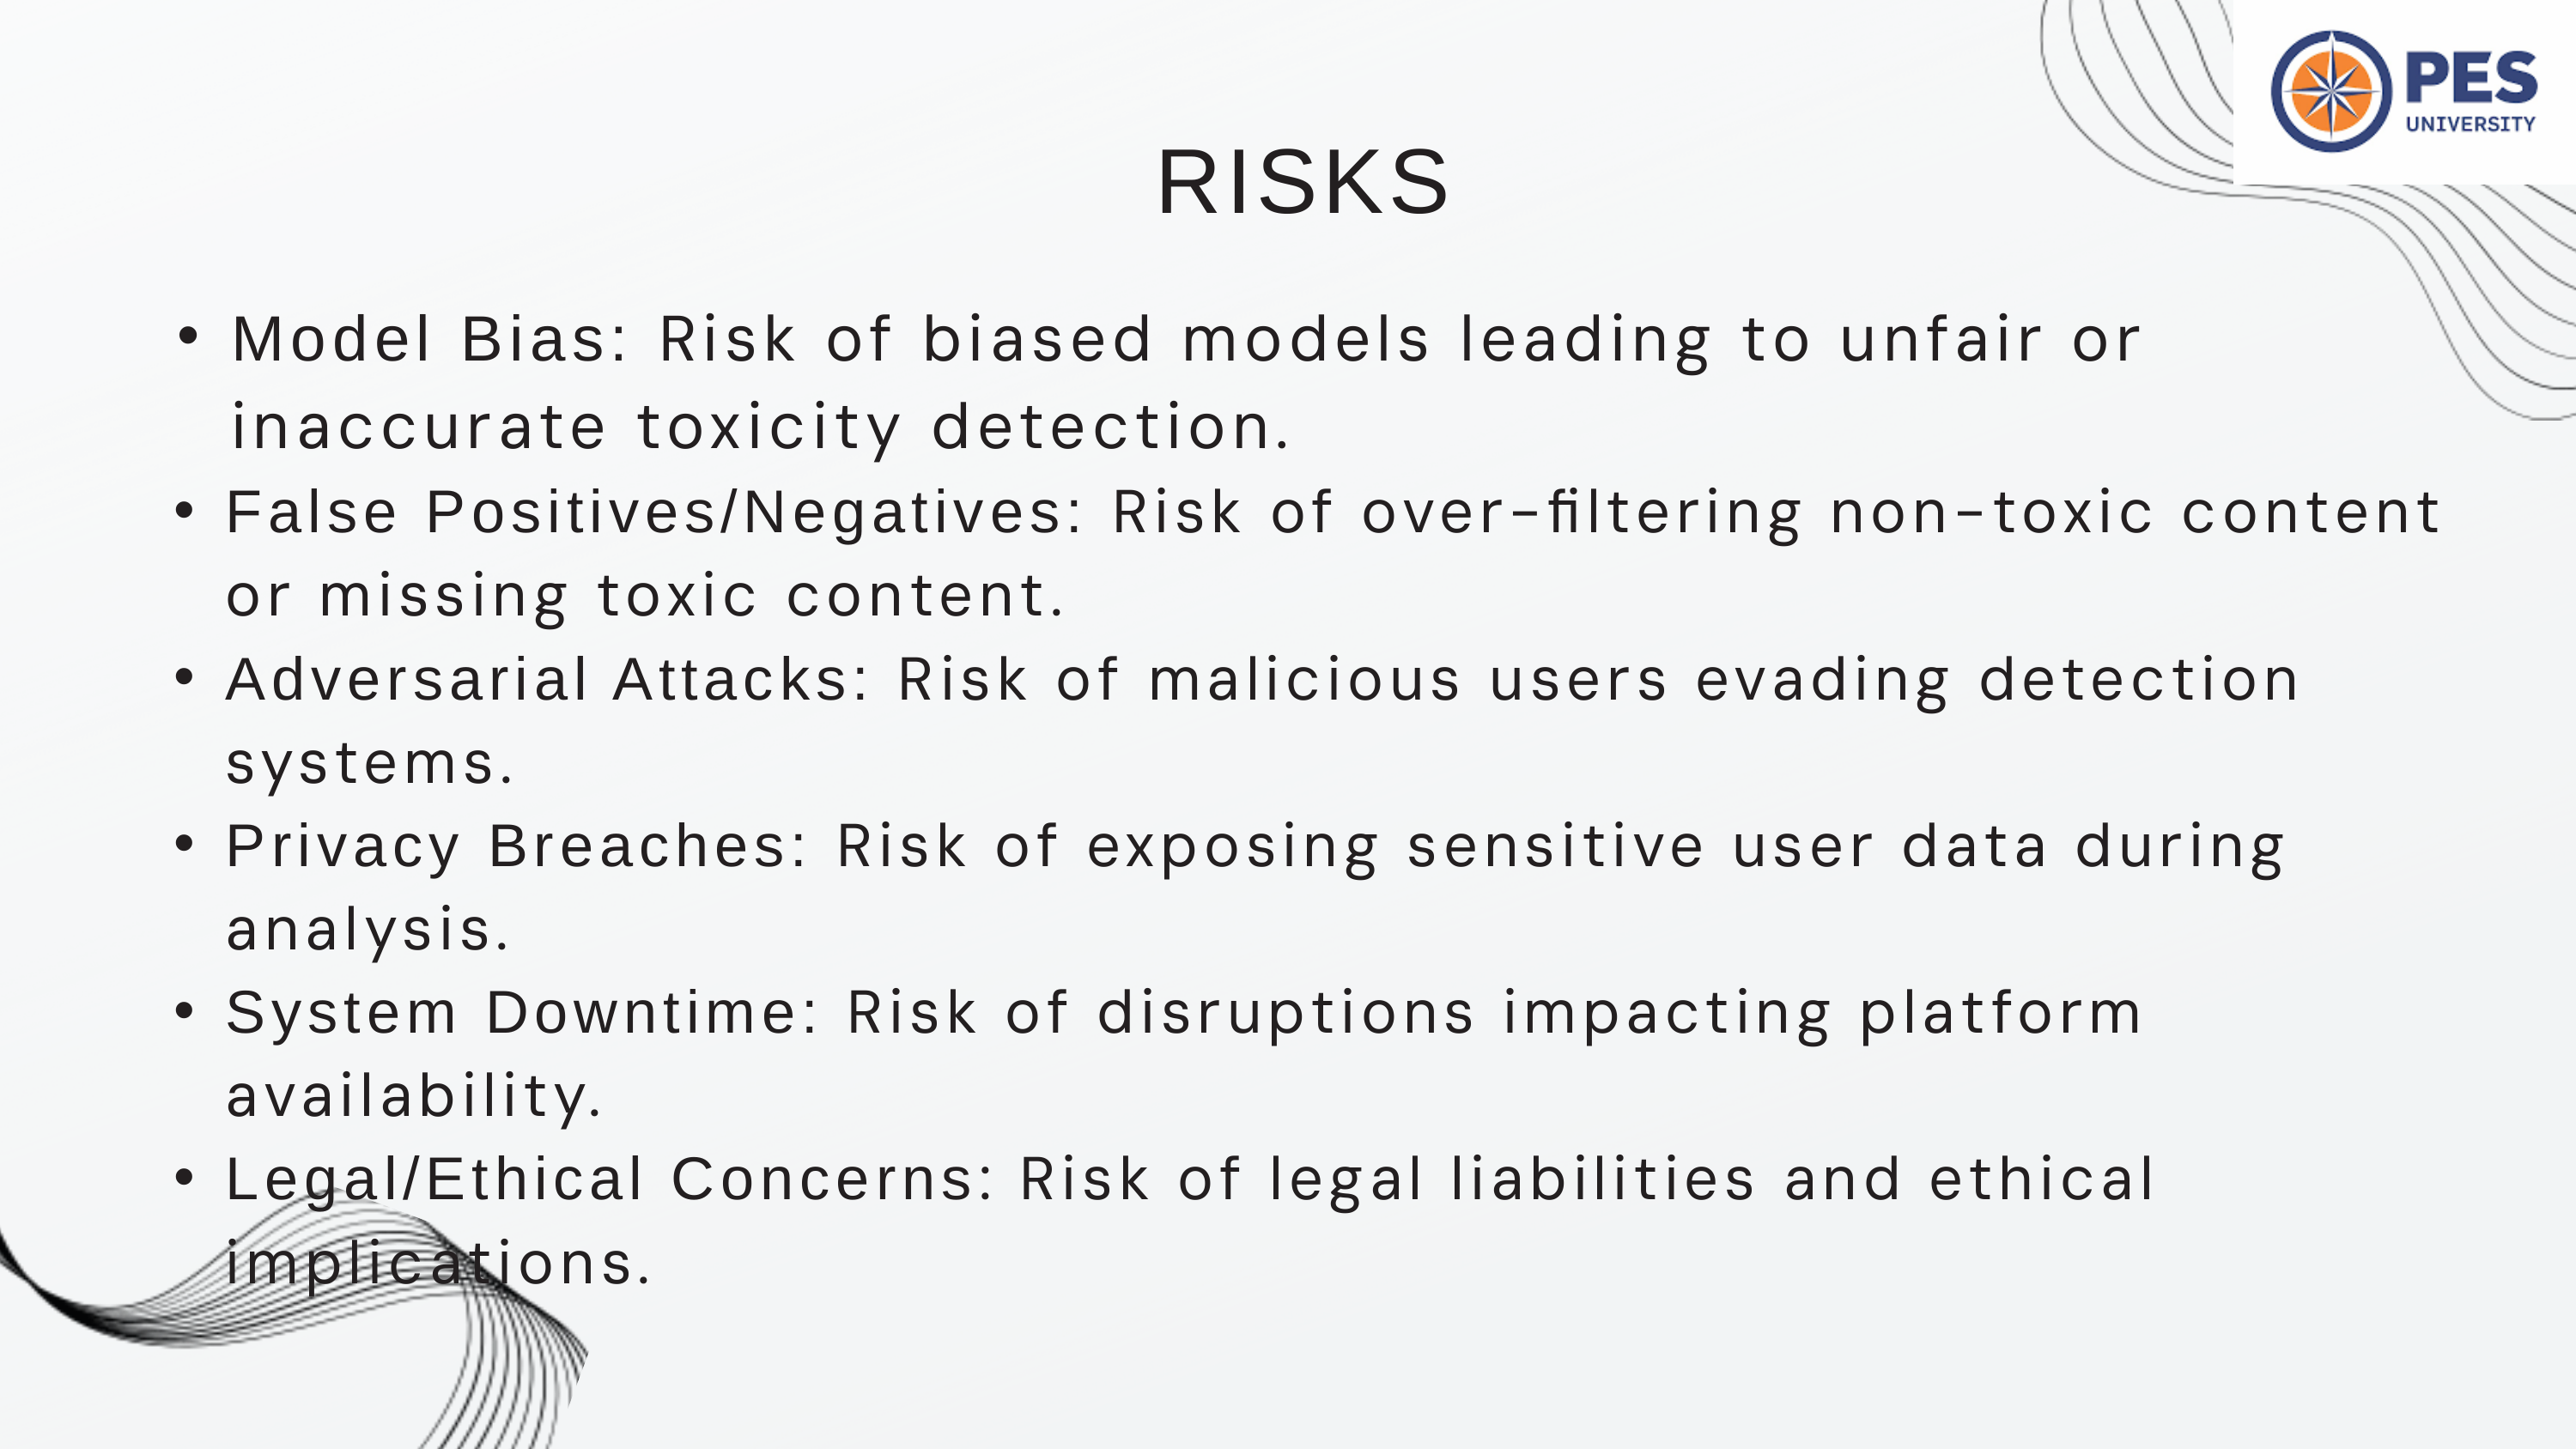

RISKS
Model Bias: Risk of biased models leading to unfair or inaccurate toxicity detection.
False Positives/Negatives: Risk of over-filtering non-toxic content or missing toxic content.
Adversarial Attacks: Risk of malicious users evading detection systems.
Privacy Breaches: Risk of exposing sensitive user data during analysis.
System Downtime: Risk of disruptions impacting platform availability.
Legal/Ethical Concerns: Risk of legal liabilities and ethical implications.